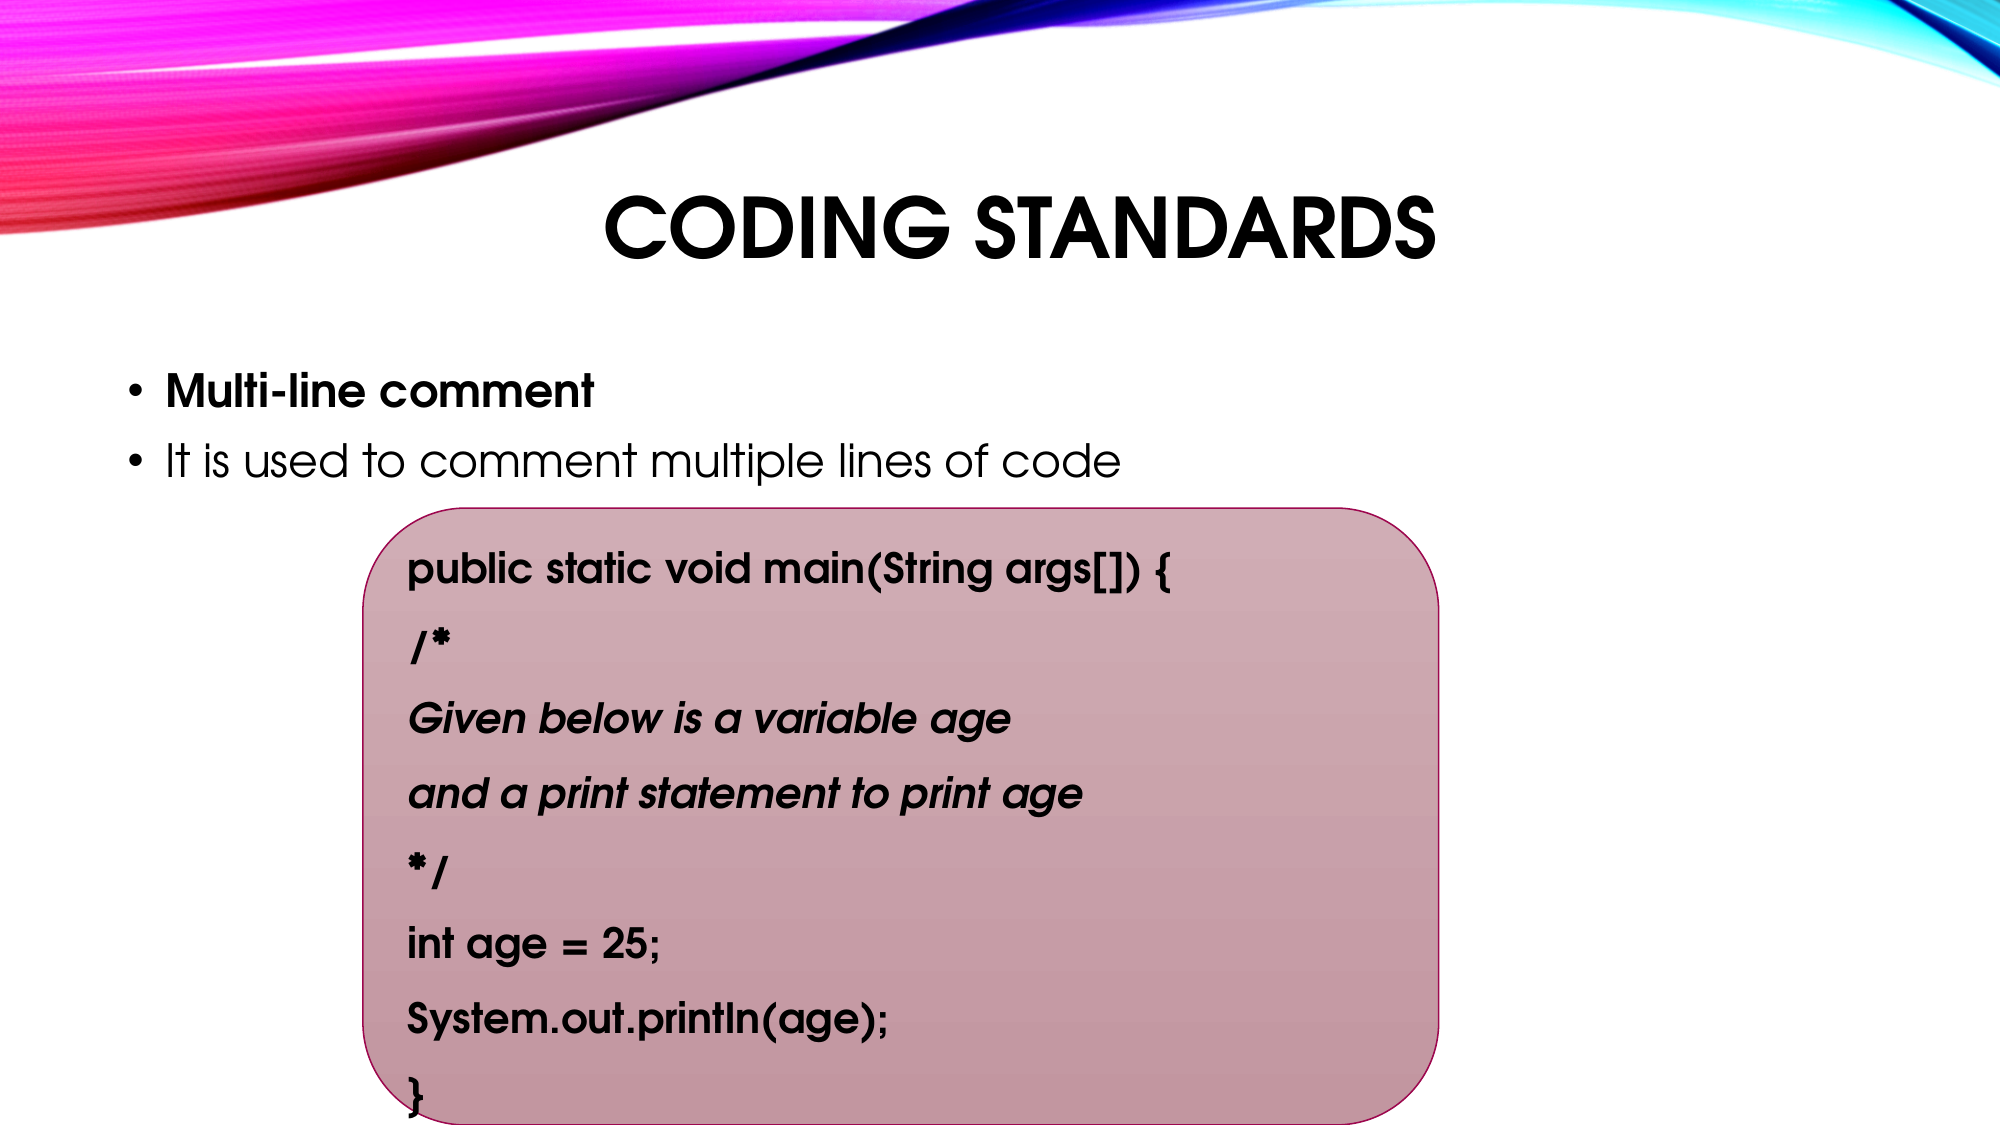

# CODING STANDARDS
Multi-line comment
It is used to comment multiple lines of code

public static void main(String args[]) {
/*
Given below is a variable age
and a print statement to print age
*/
int age = 25;
System.out.println(age);
}